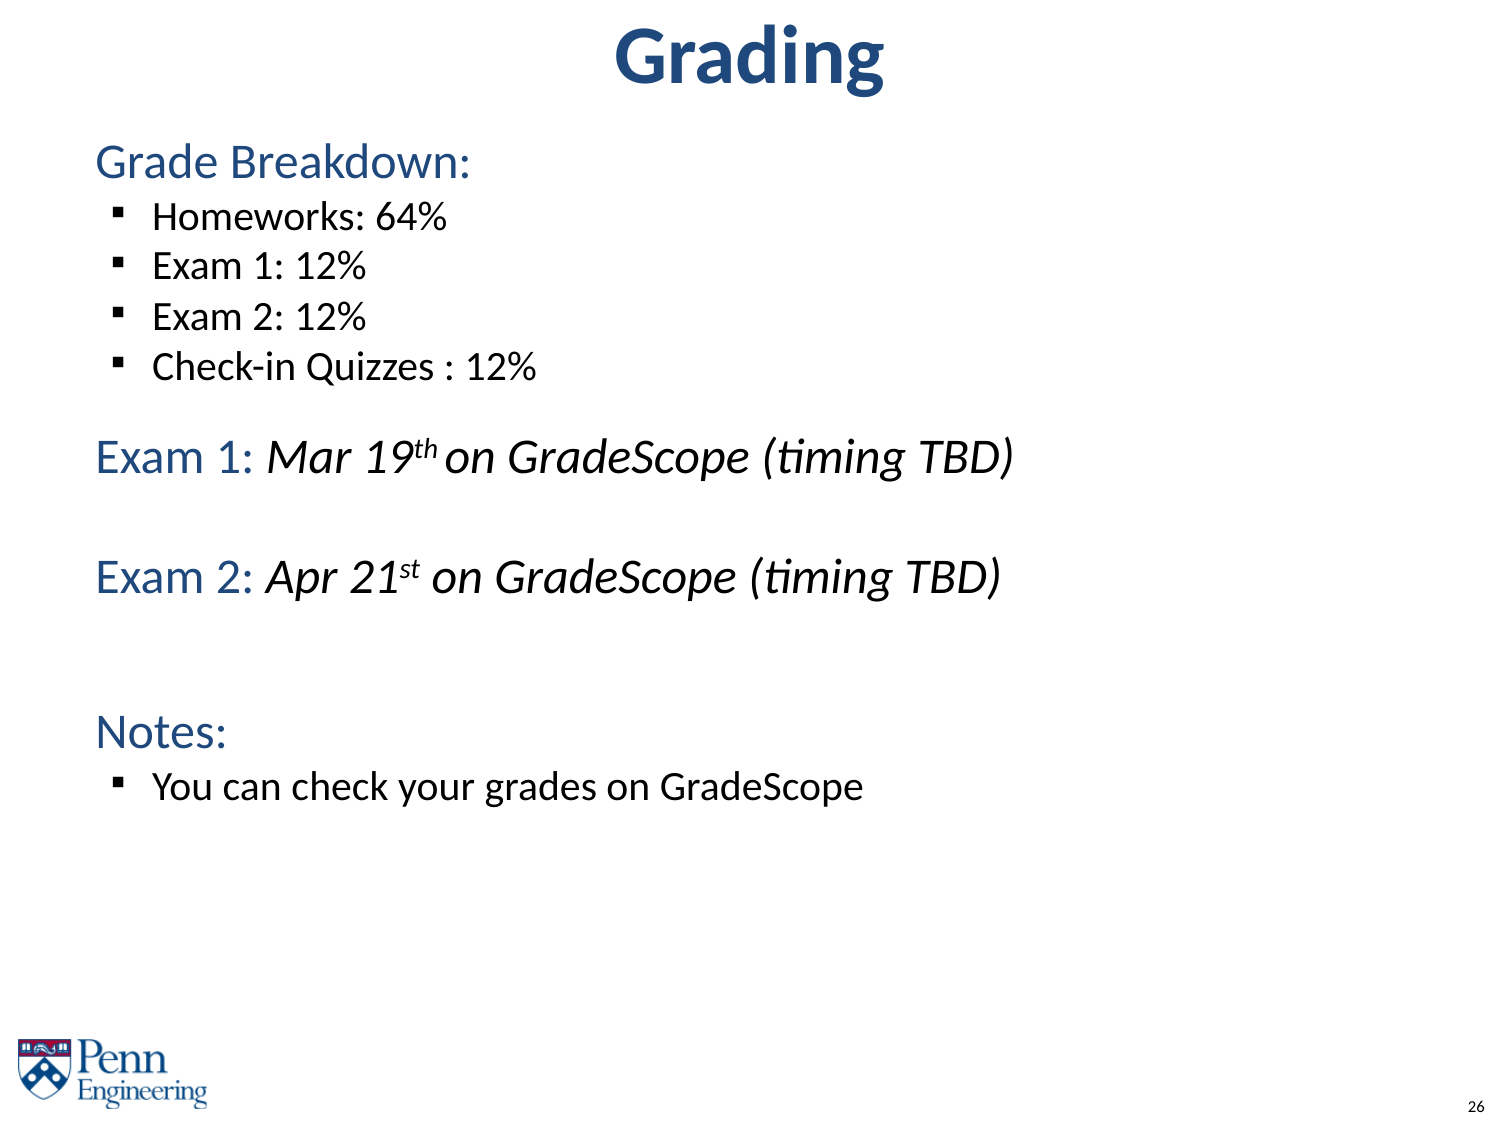

# Grading
Grade Breakdown:
Homeworks: 64%
Exam 1: 12%
Exam 2: 12%
Check-in Quizzes : 12%

Exam 1: Mar 19th on GradeScope (timing TBD)

Exam 2: Apr 21st on GradeScope (timing TBD)

Notes:
You can check your grades on GradeScope
26